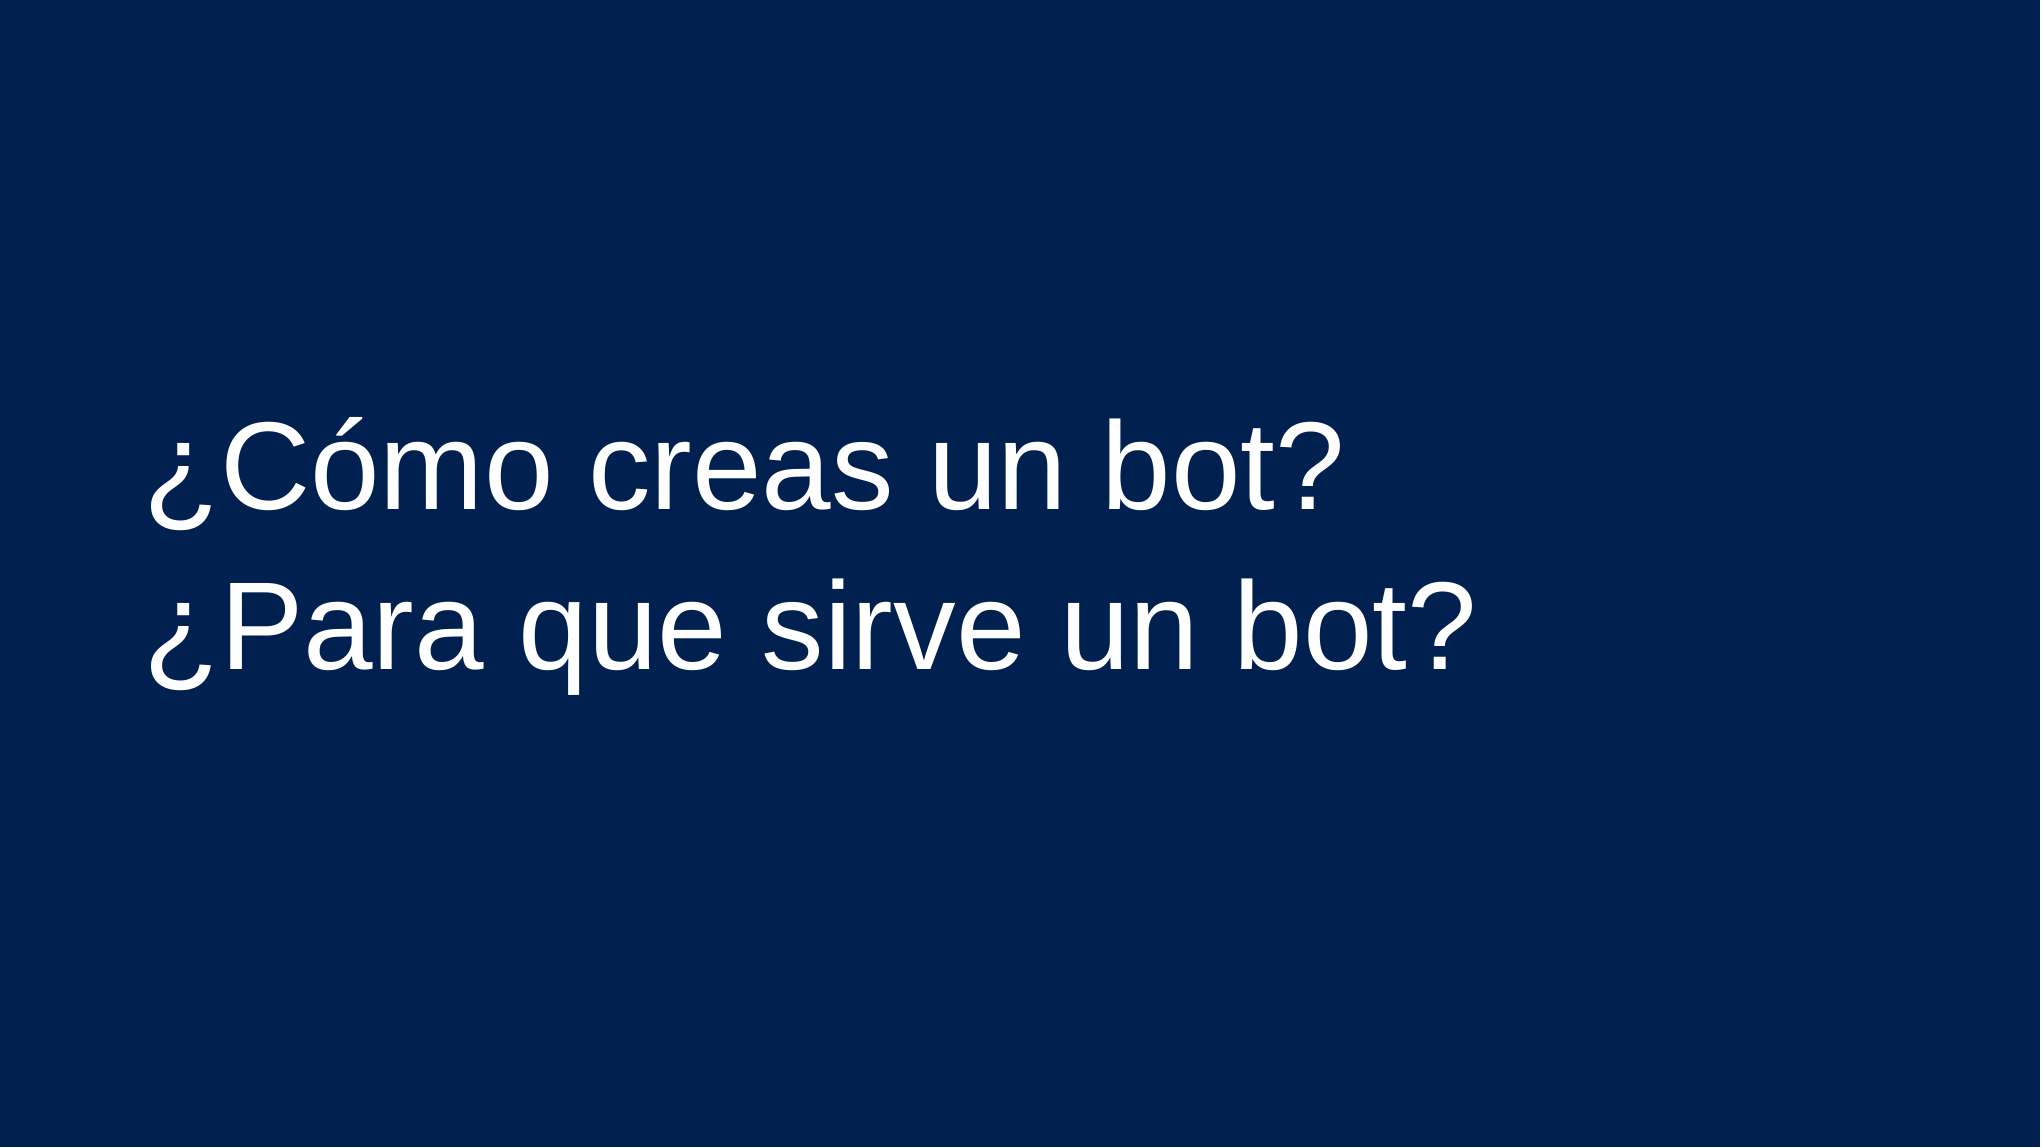

¿Cómo creas un bot?
¿Para que sirve un bot?